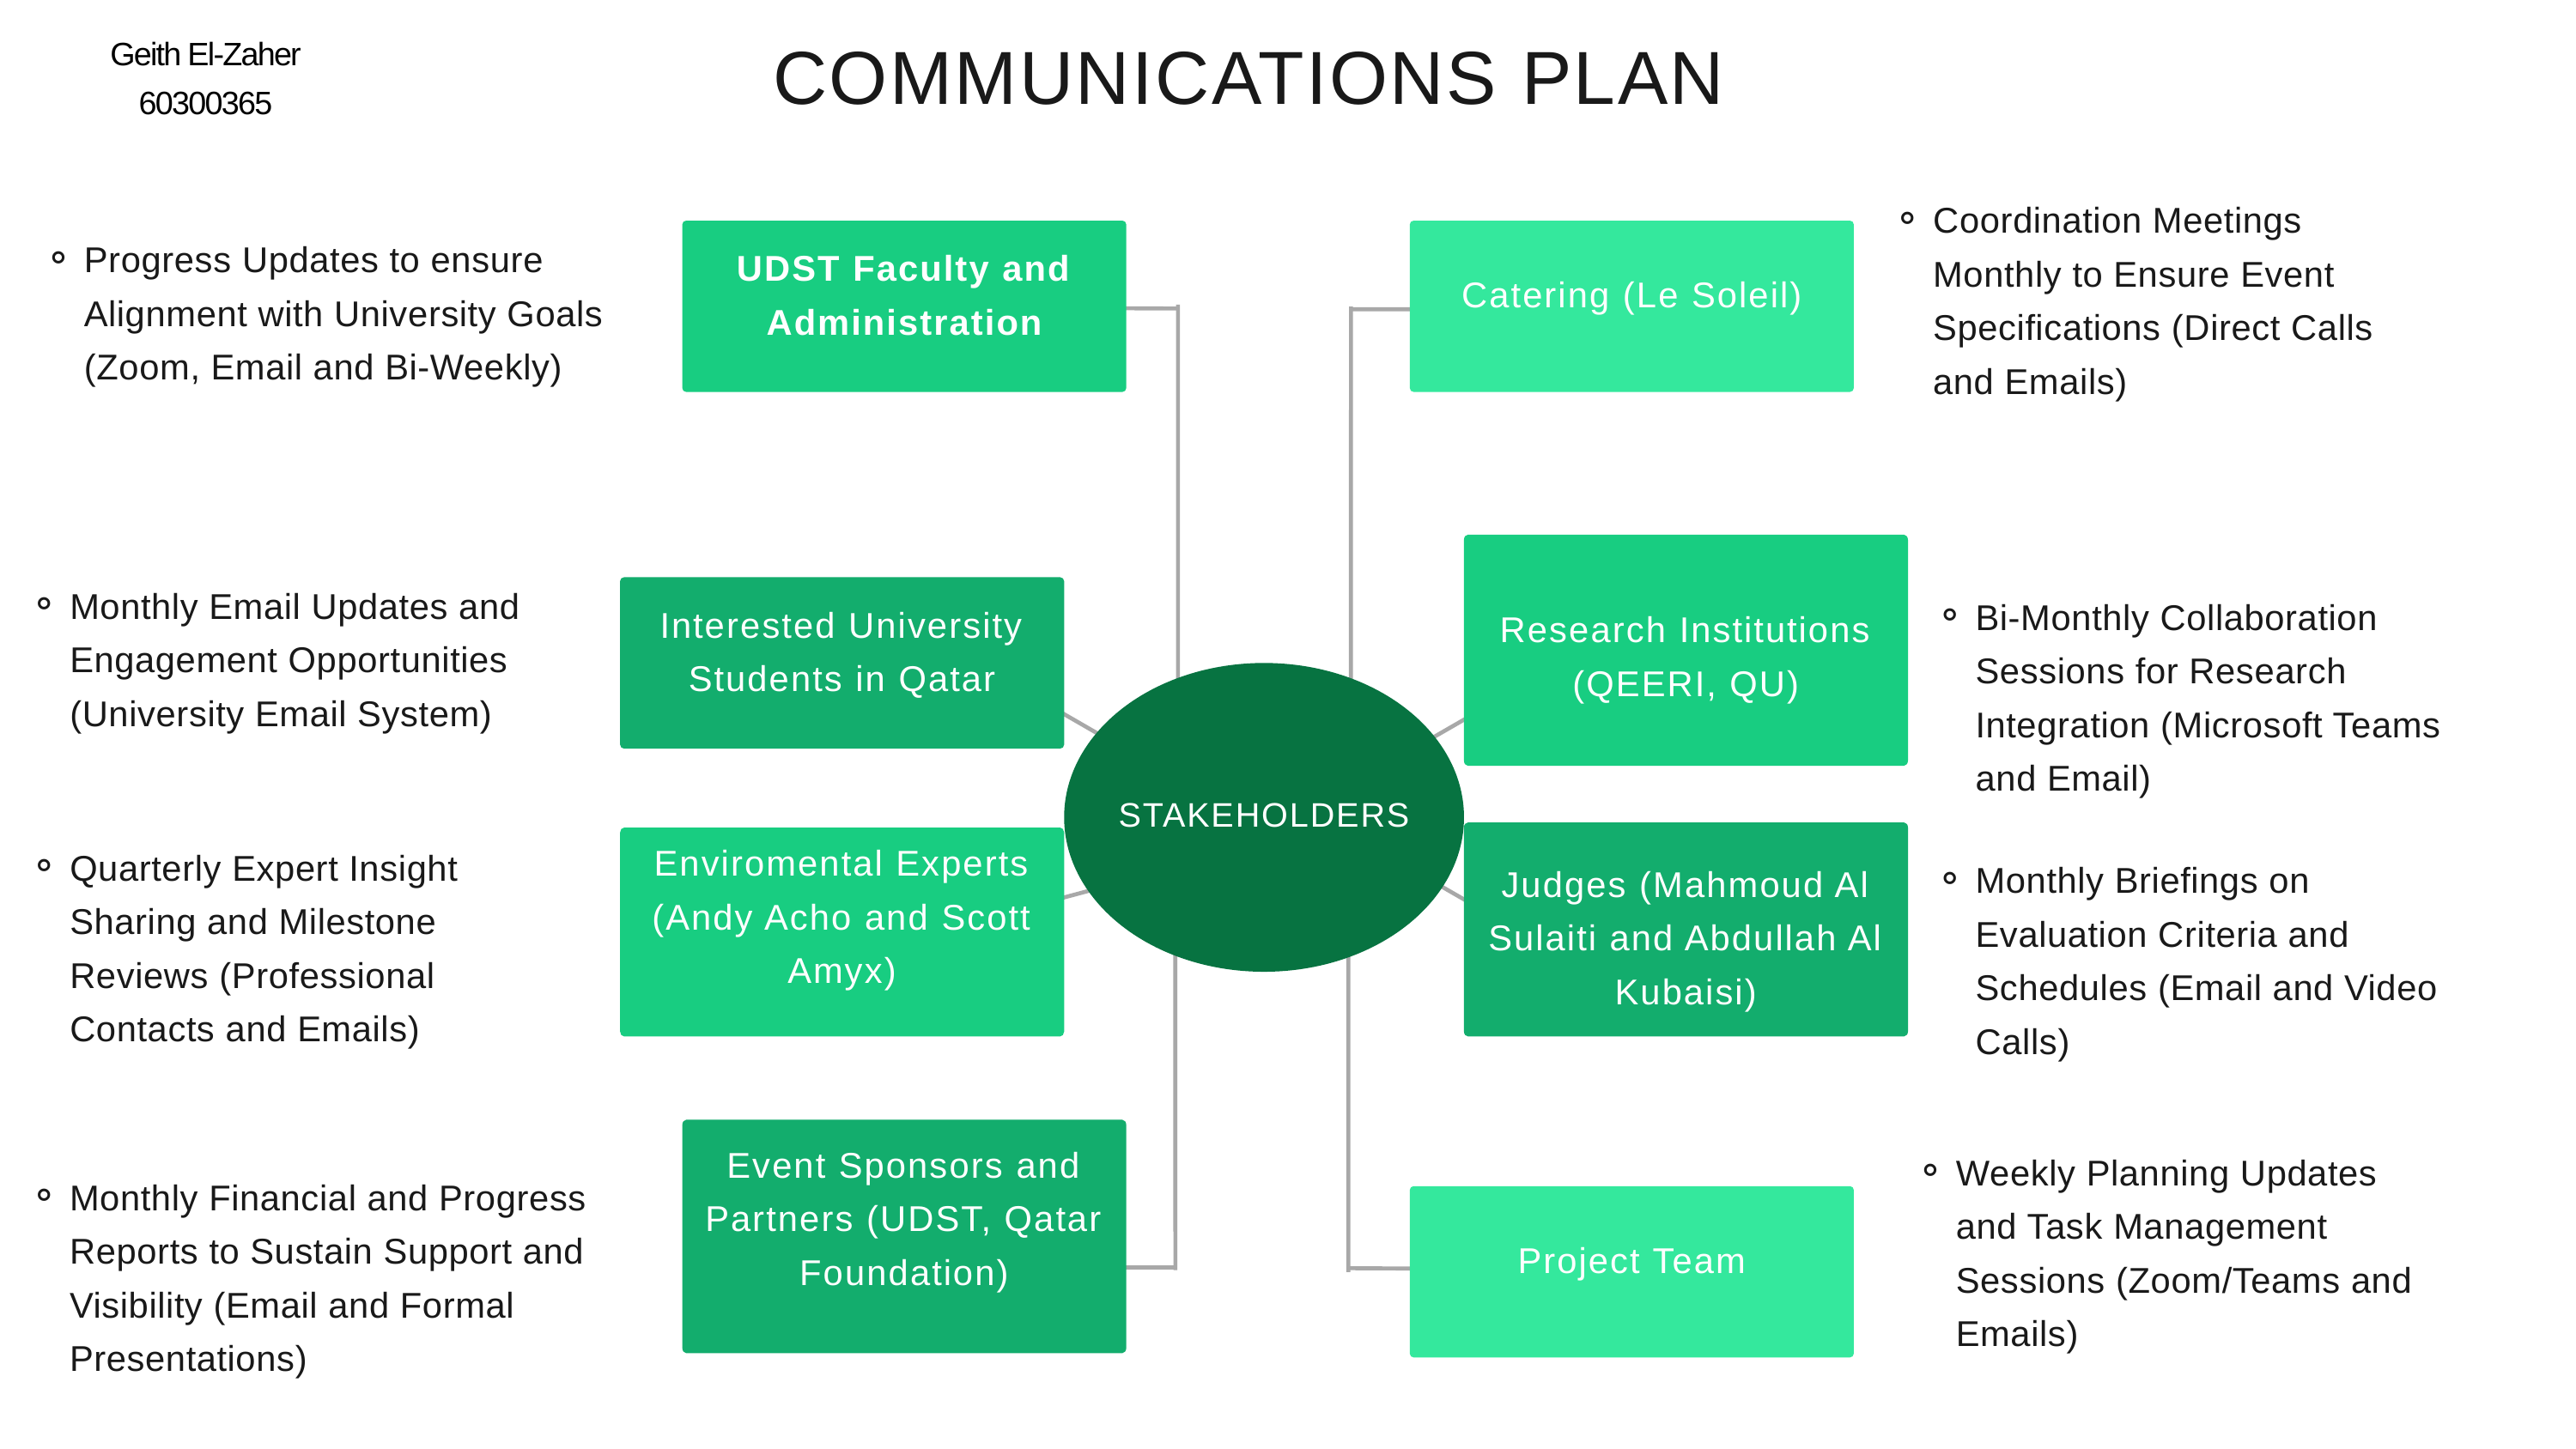

Geith El-Zaher
60300365

COMMUNICATIONS PLAN

Progress Updates to ensure Alignment with University Goals (Zoom, Email and Bi-Weekly)
Coordination Meetings Monthly to Ensure Event Specifications (Direct Calls and Emails)

UDST Faculty and Administration

Catering (Le Soleil)

Monthly Email Updates and Engagement Opportunities (University Email System)

Bi-Monthly Collaboration Sessions for Research Integration (Microsoft Teams and Email)

Research Institutions (QEERI, QU)

Interested University Students in Qatar

STAKEHOLDERS

Quarterly Expert Insight Sharing and Milestone Reviews (Professional Contacts and Emails)

Monthly Briefings on Evaluation Criteria and Schedules (Email and Video Calls)

Judges (Mahmoud Al Sulaiti and Abdullah Al Kubaisi)

Enviromental Experts (Andy Acho and Scott Amyx)

Weekly Planning Updates and Task Management Sessions (Zoom/Teams and Emails)

Event Sponsors and Partners (UDST, Qatar Foundation)
Monthly Financial and Progress Reports to Sustain Support and Visibility (Email and Formal Presentations)

Project Team